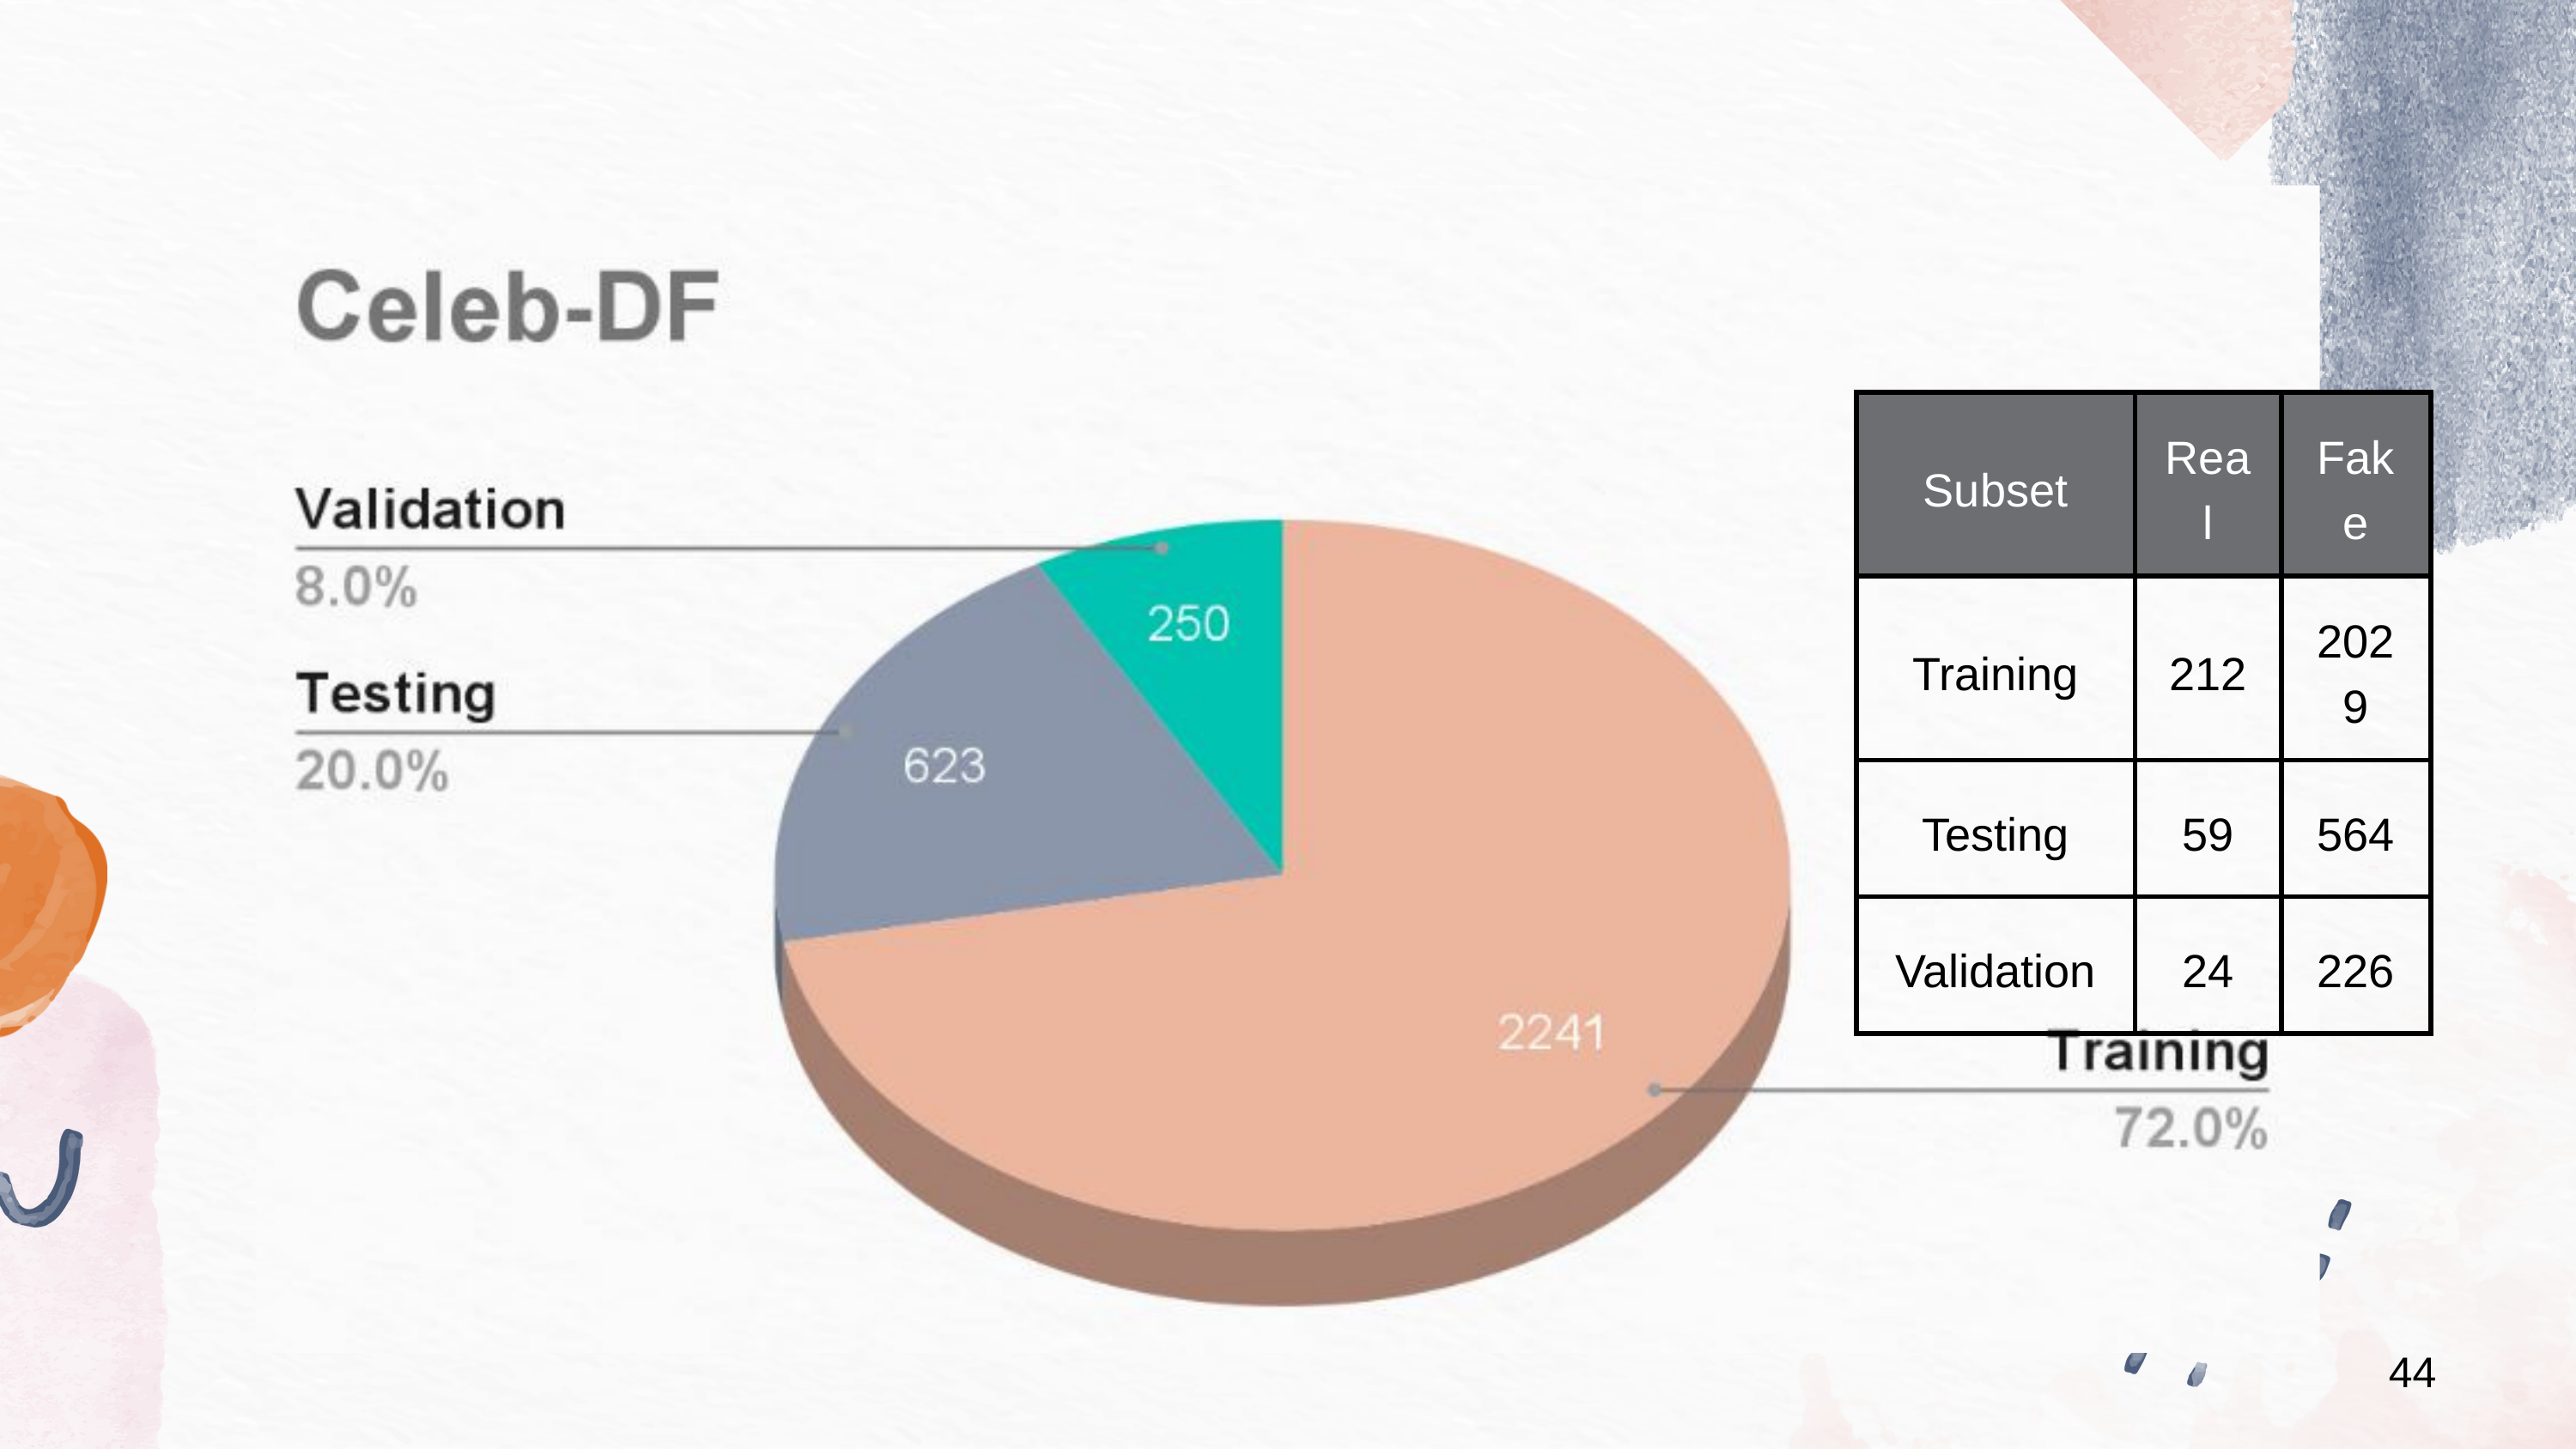

| Subset | Real | Fake |
| --- | --- | --- |
| Training | 212 | 2029 |
| Testing | 59 | 564 |
| Validation | 24 | 226 |

44